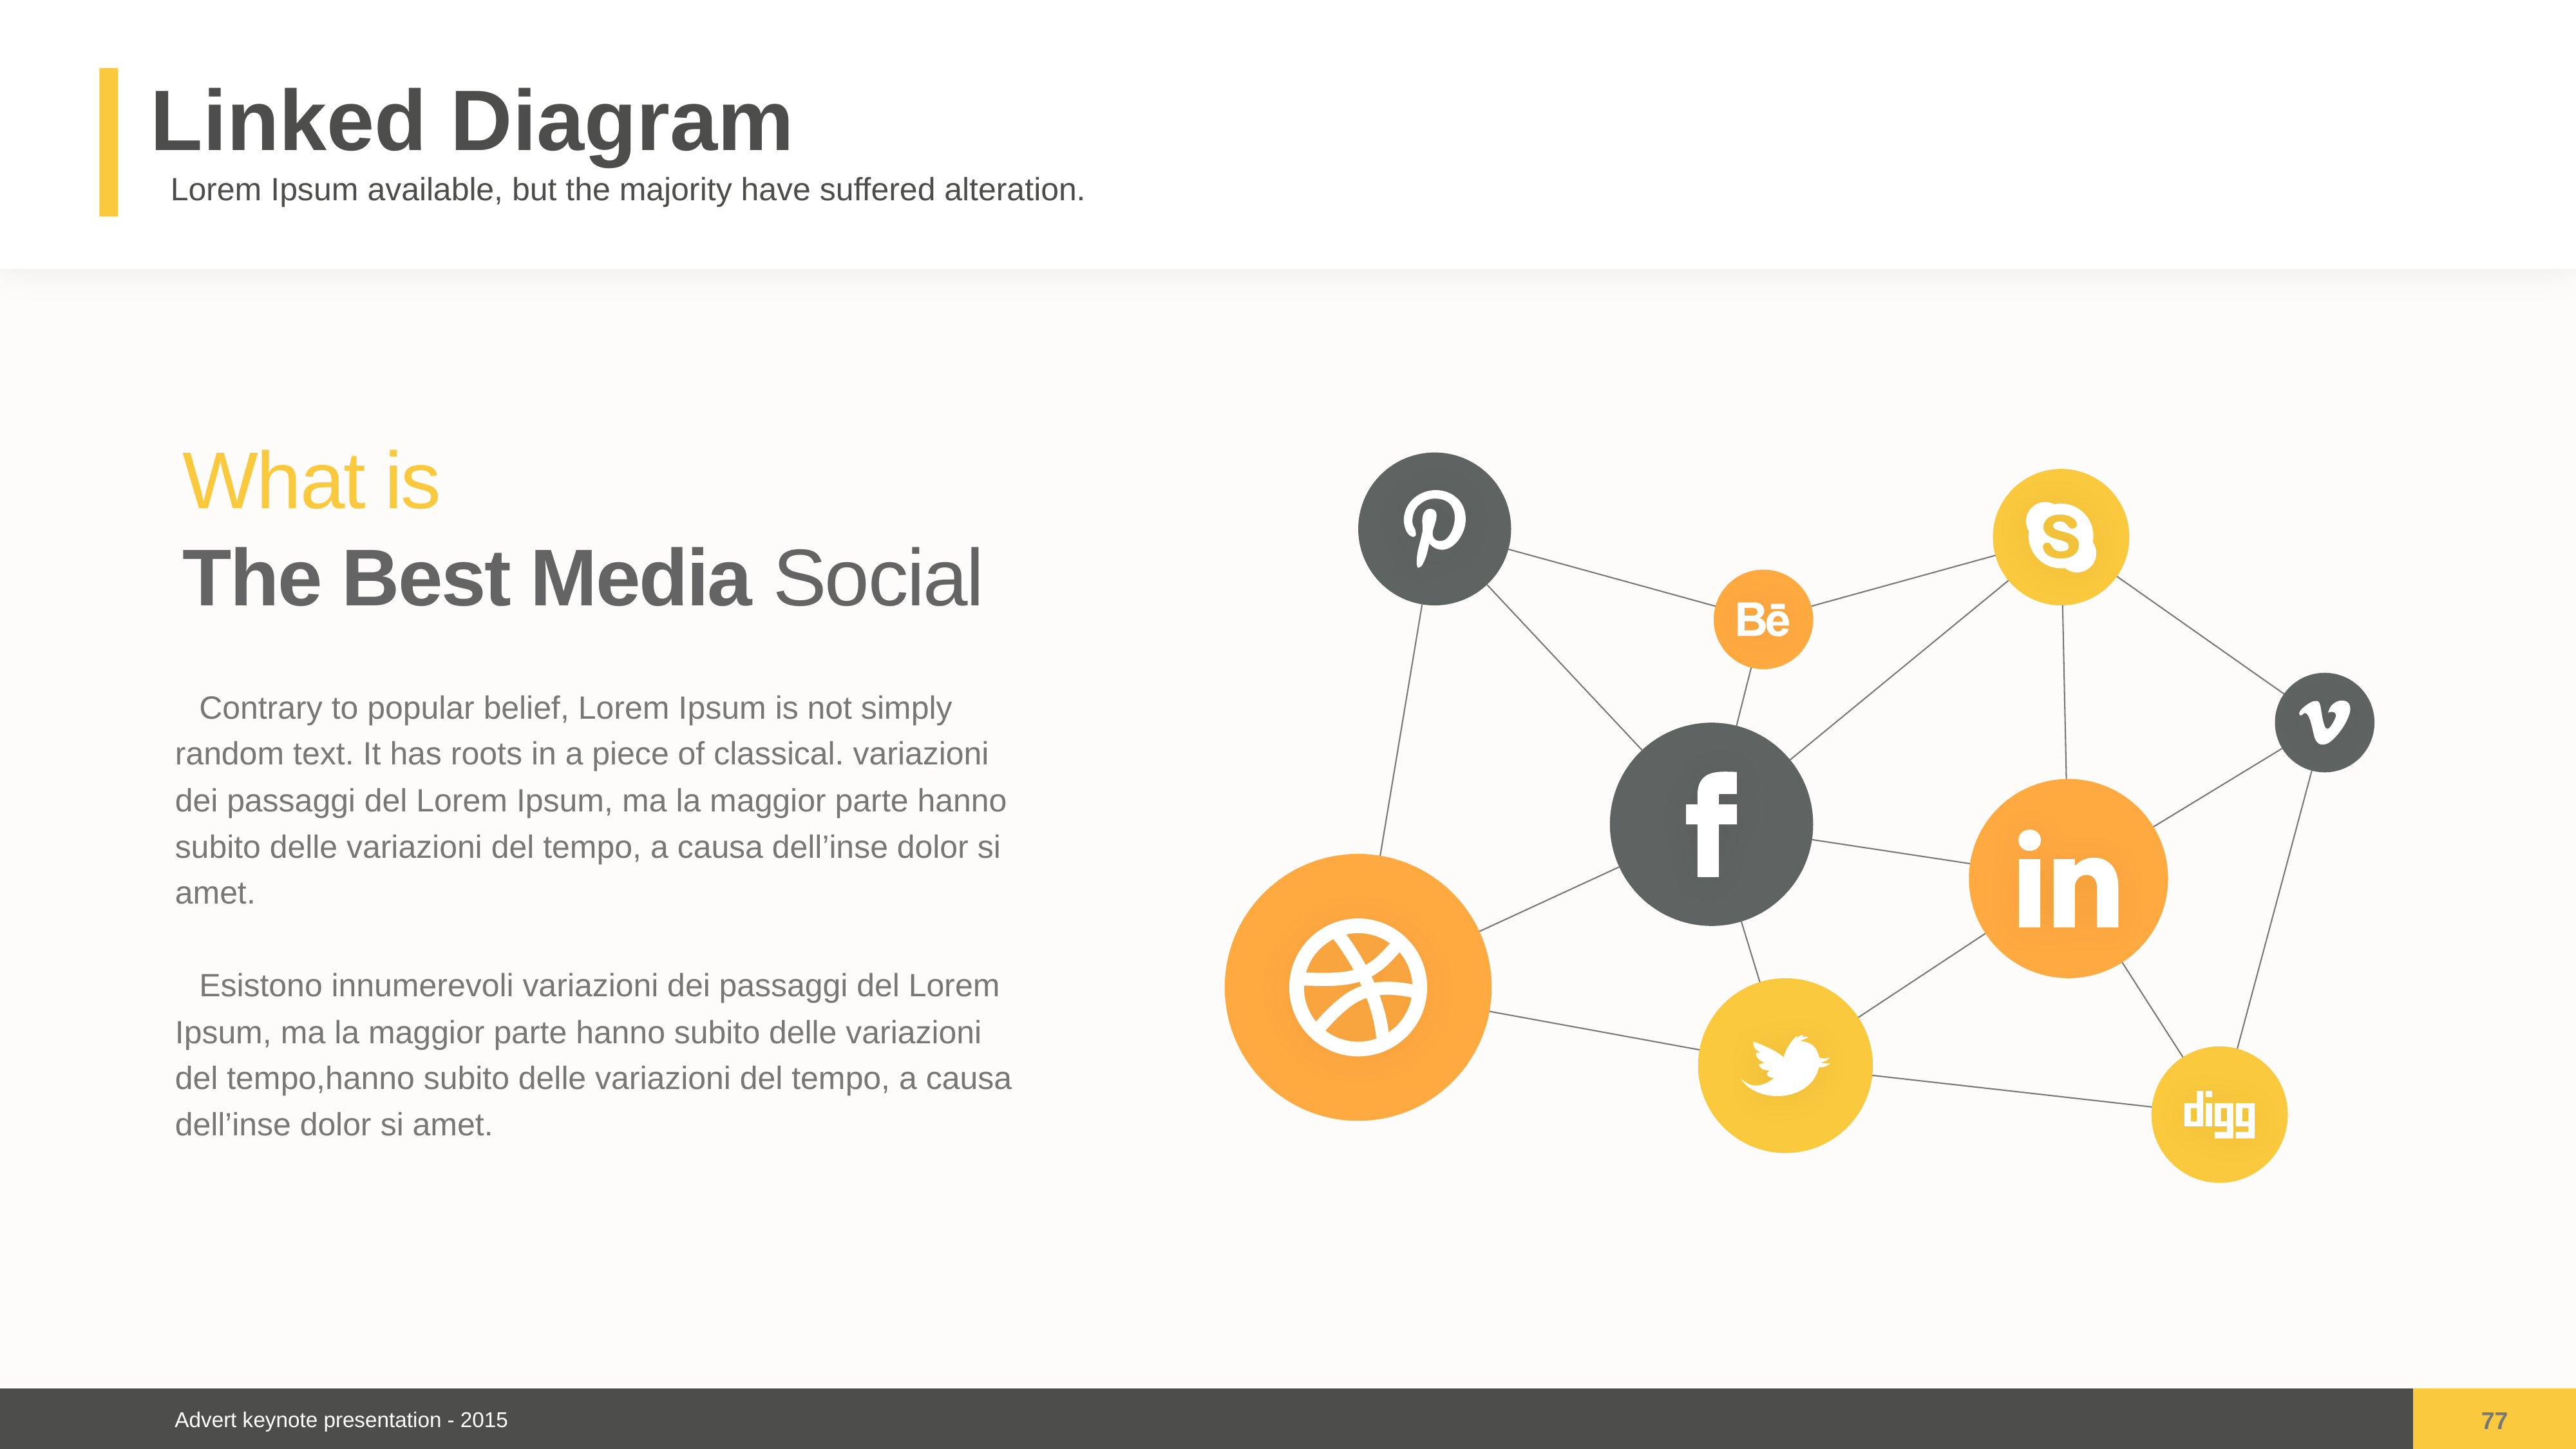

Linked Diagram
Lorem Ipsum available, but the majority have suffered alteration.
What is

The Best Media Social

Contrary to popular belief, Lorem Ipsum is not simply random text. It has roots in a piece of classical. variazioni dei passaggi del Lorem Ipsum, ma la maggior parte hanno subito delle variazioni del tempo, a causa dell’inse dolor si amet.

Esistono innumerevoli variazioni dei passaggi del Lorem Ipsum, ma la maggior parte hanno subito delle variazioni del tempo,hanno subito delle variazioni del tempo, a causa dell’inse dolor si amet.

77